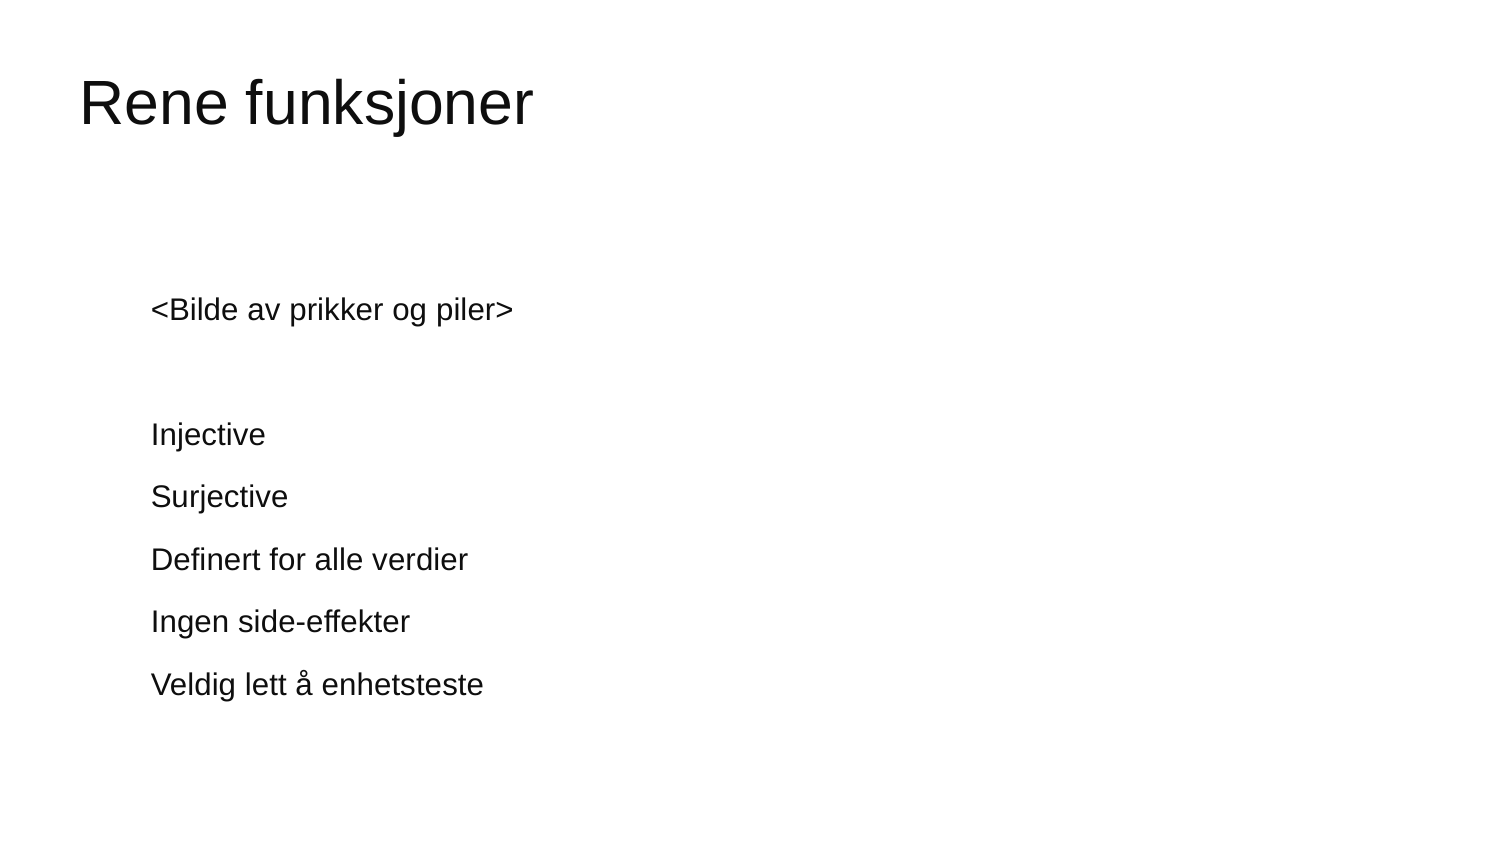

# Rene funksjoner
<Bilde av prikker og piler>

Injective
Surjective
Definert for alle verdier
Ingen side-effekter
Veldig lett å enhetsteste